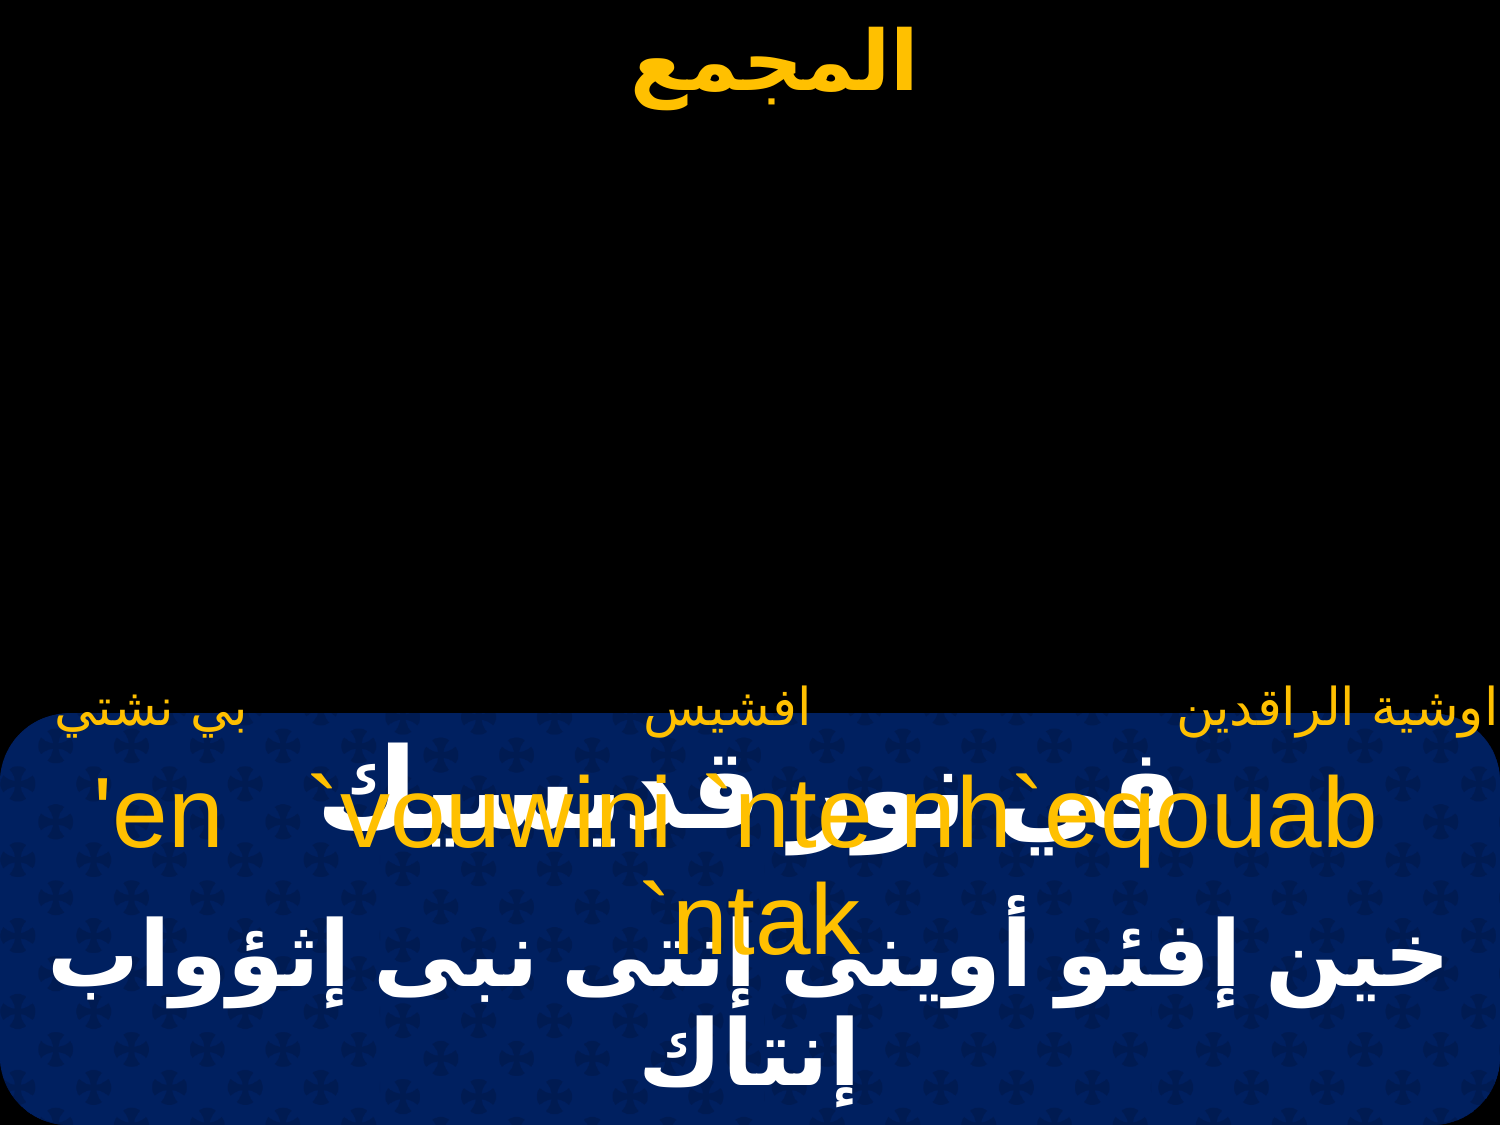

بي نشتي
افشيس
اوشية الراقدين
# في نور قديسيك
'en   `vouwini `nte nh`eqouab  `ntak
خين إفئو أوينى إنتى نبى إثؤواب إنتاك